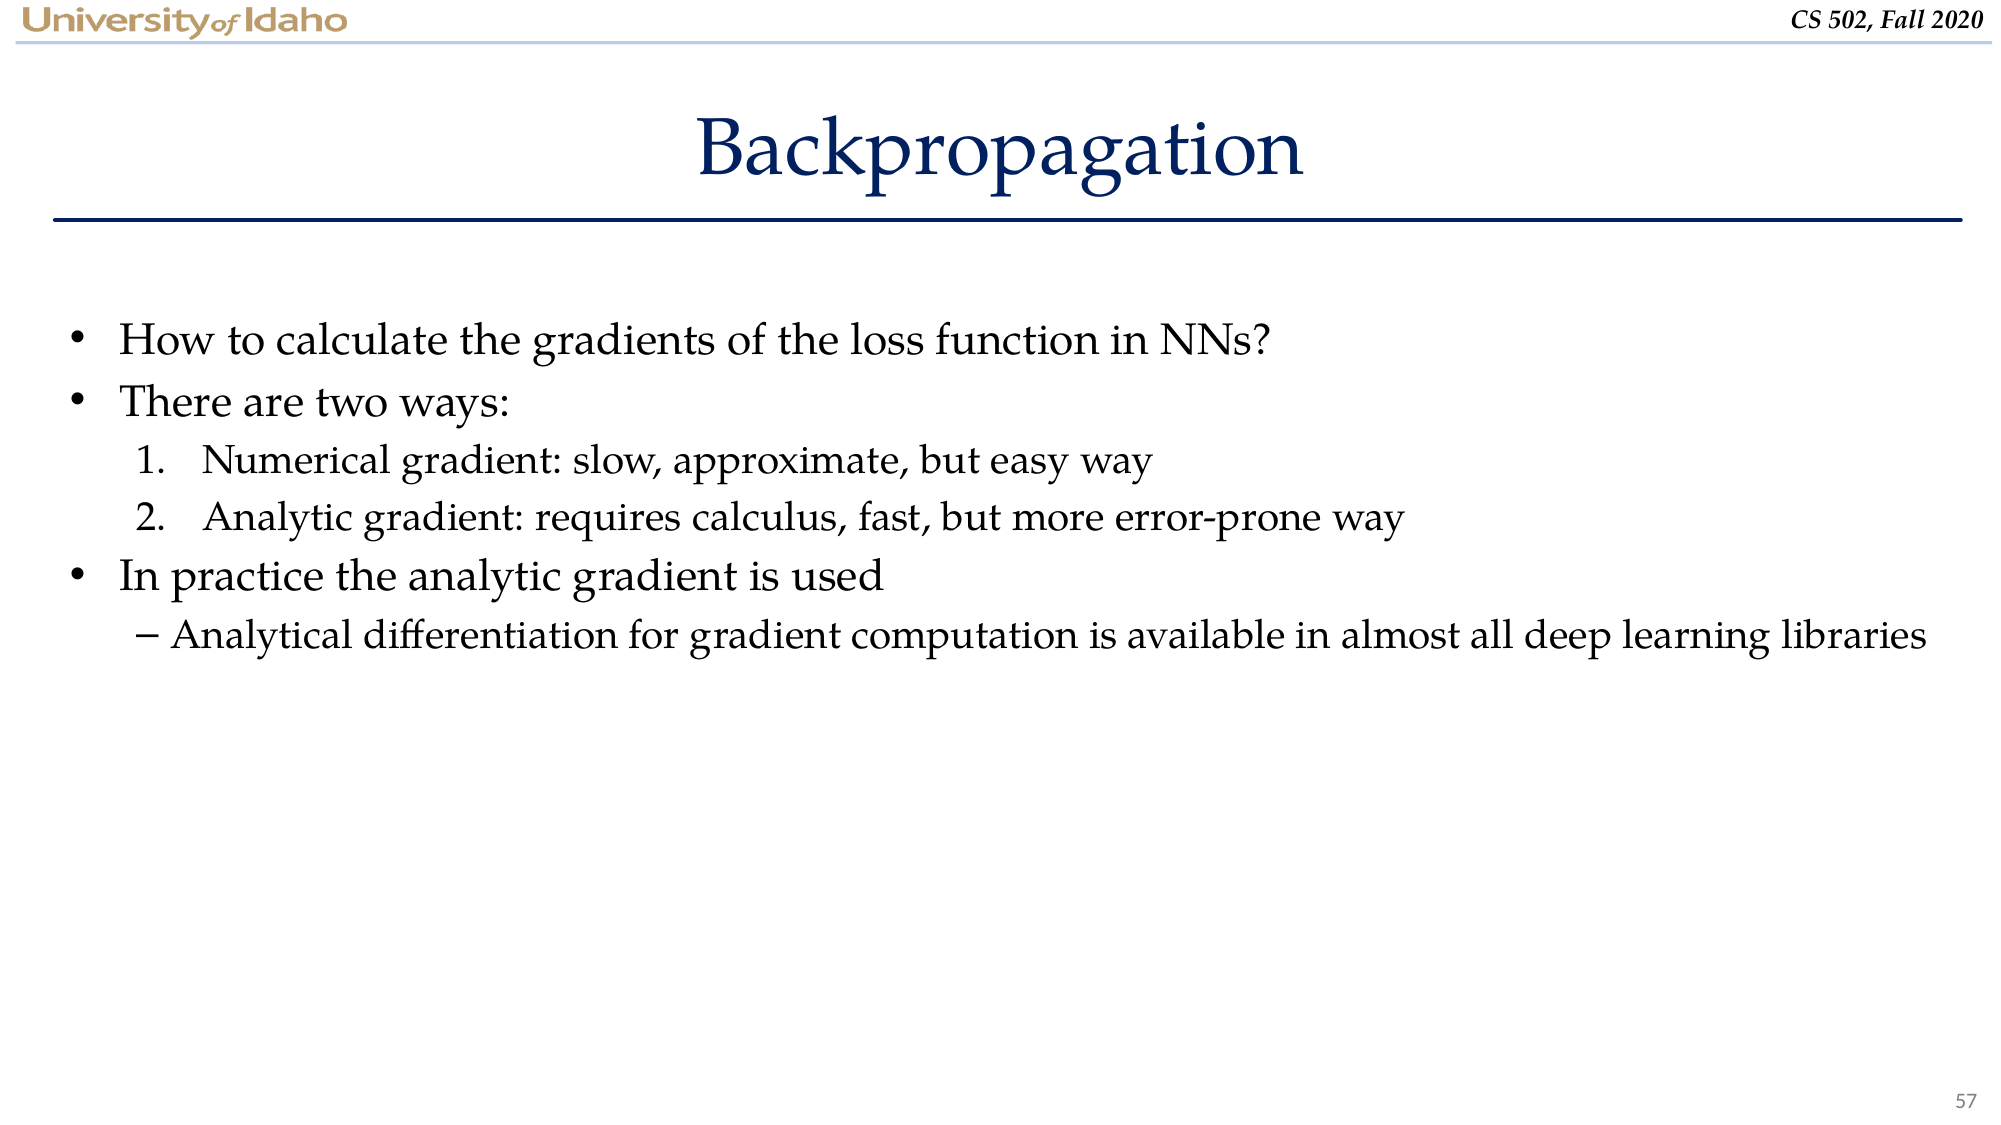

# Backpropagation
How to calculate the gradients of the loss function in NNs?
There are two ways:
Numerical gradient: slow, approximate, but easy way
Analytic gradient: requires calculus, fast, but more error-prone way
In practice the analytic gradient is used
Analytical differentiation for gradient computation is available in almost all deep learning libraries